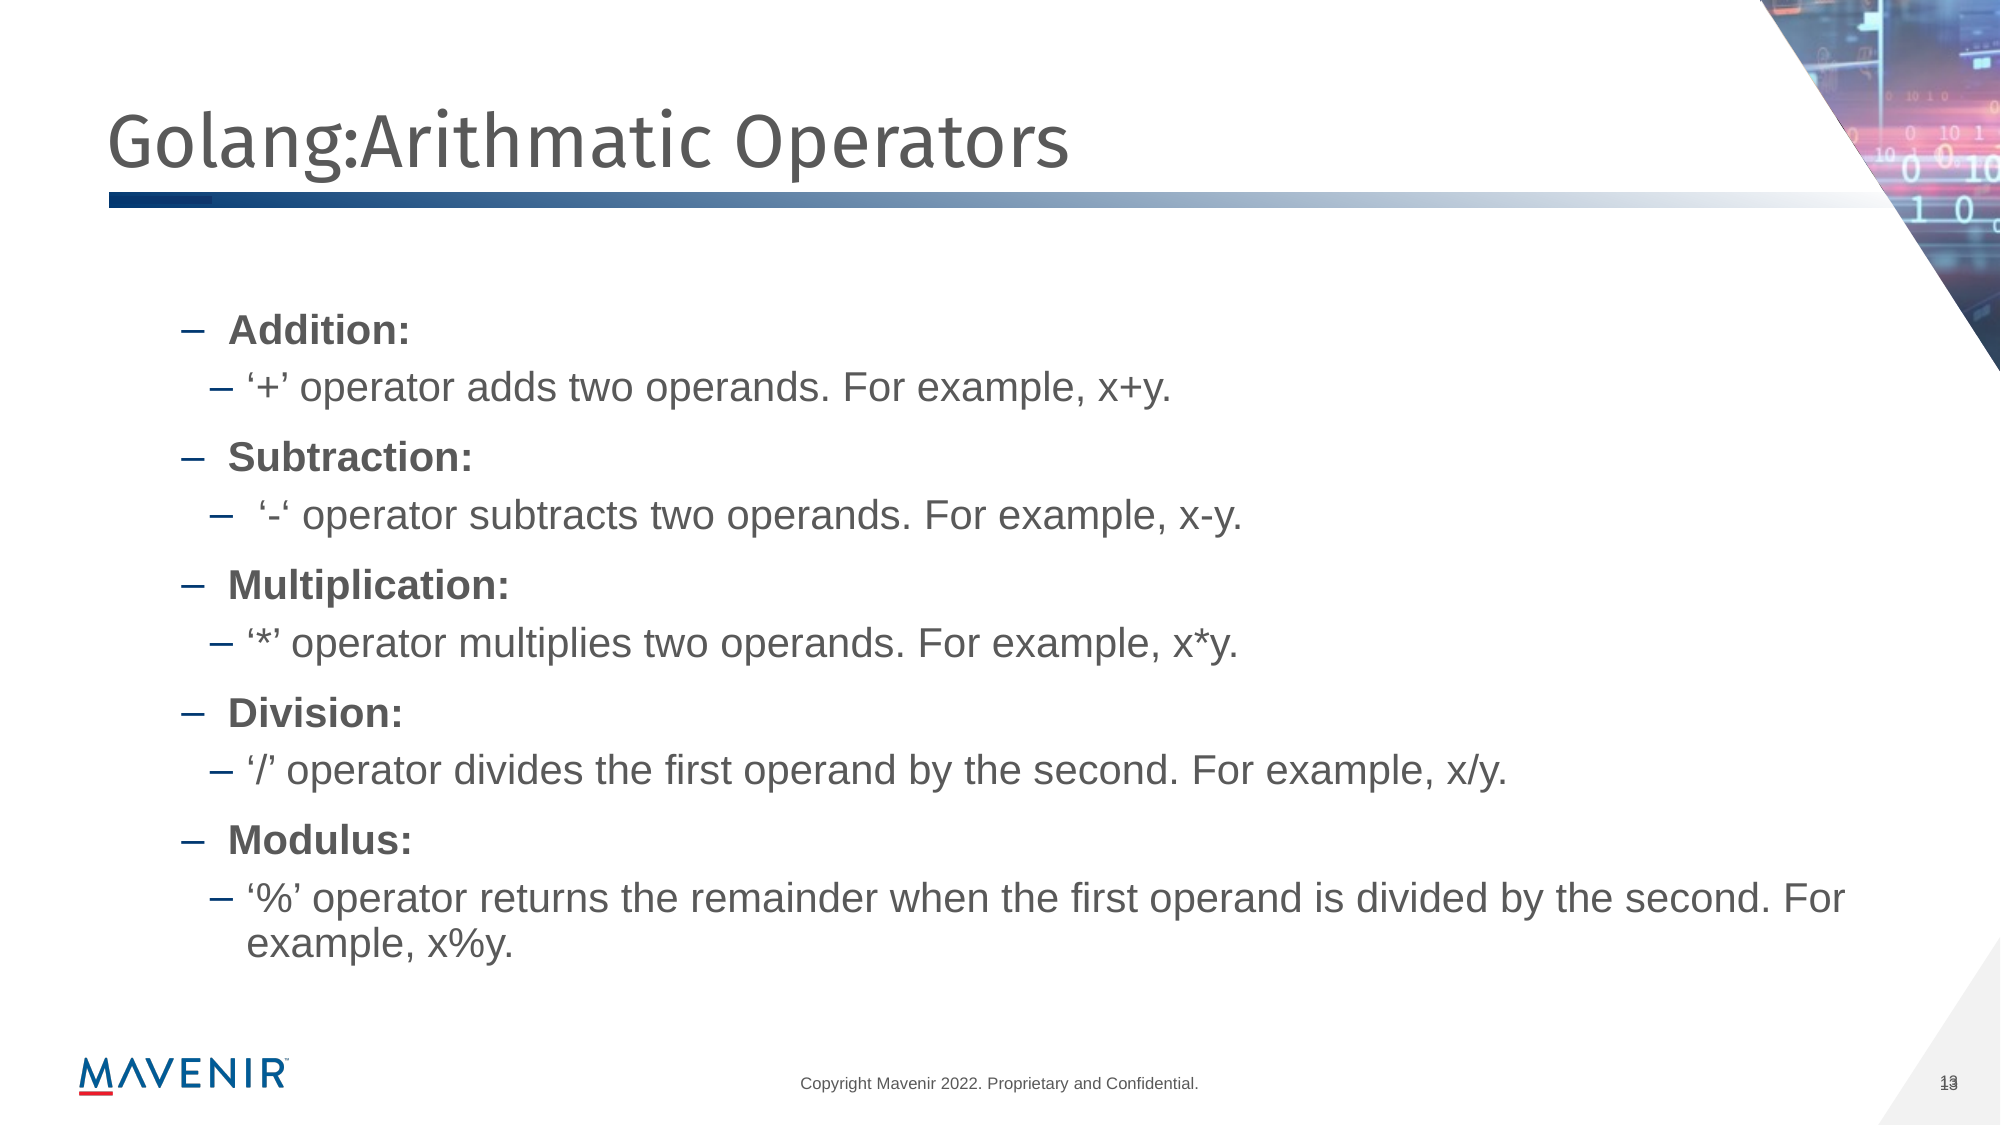

# Golang:Arithmatic Operators

Addition:
‘+’ operator adds two operands. For example, x+y.
Subtraction:
 ‘-‘ operator subtracts two operands. For example, x-y.
Multiplication:
‘*’ operator multiplies two operands. For example, x*y.
Division:
‘/’ operator divides the first operand by the second. For example, x/y.
Modulus:
‘%’ operator returns the remainder when the first operand is divided by the second. For example, x%y.

13